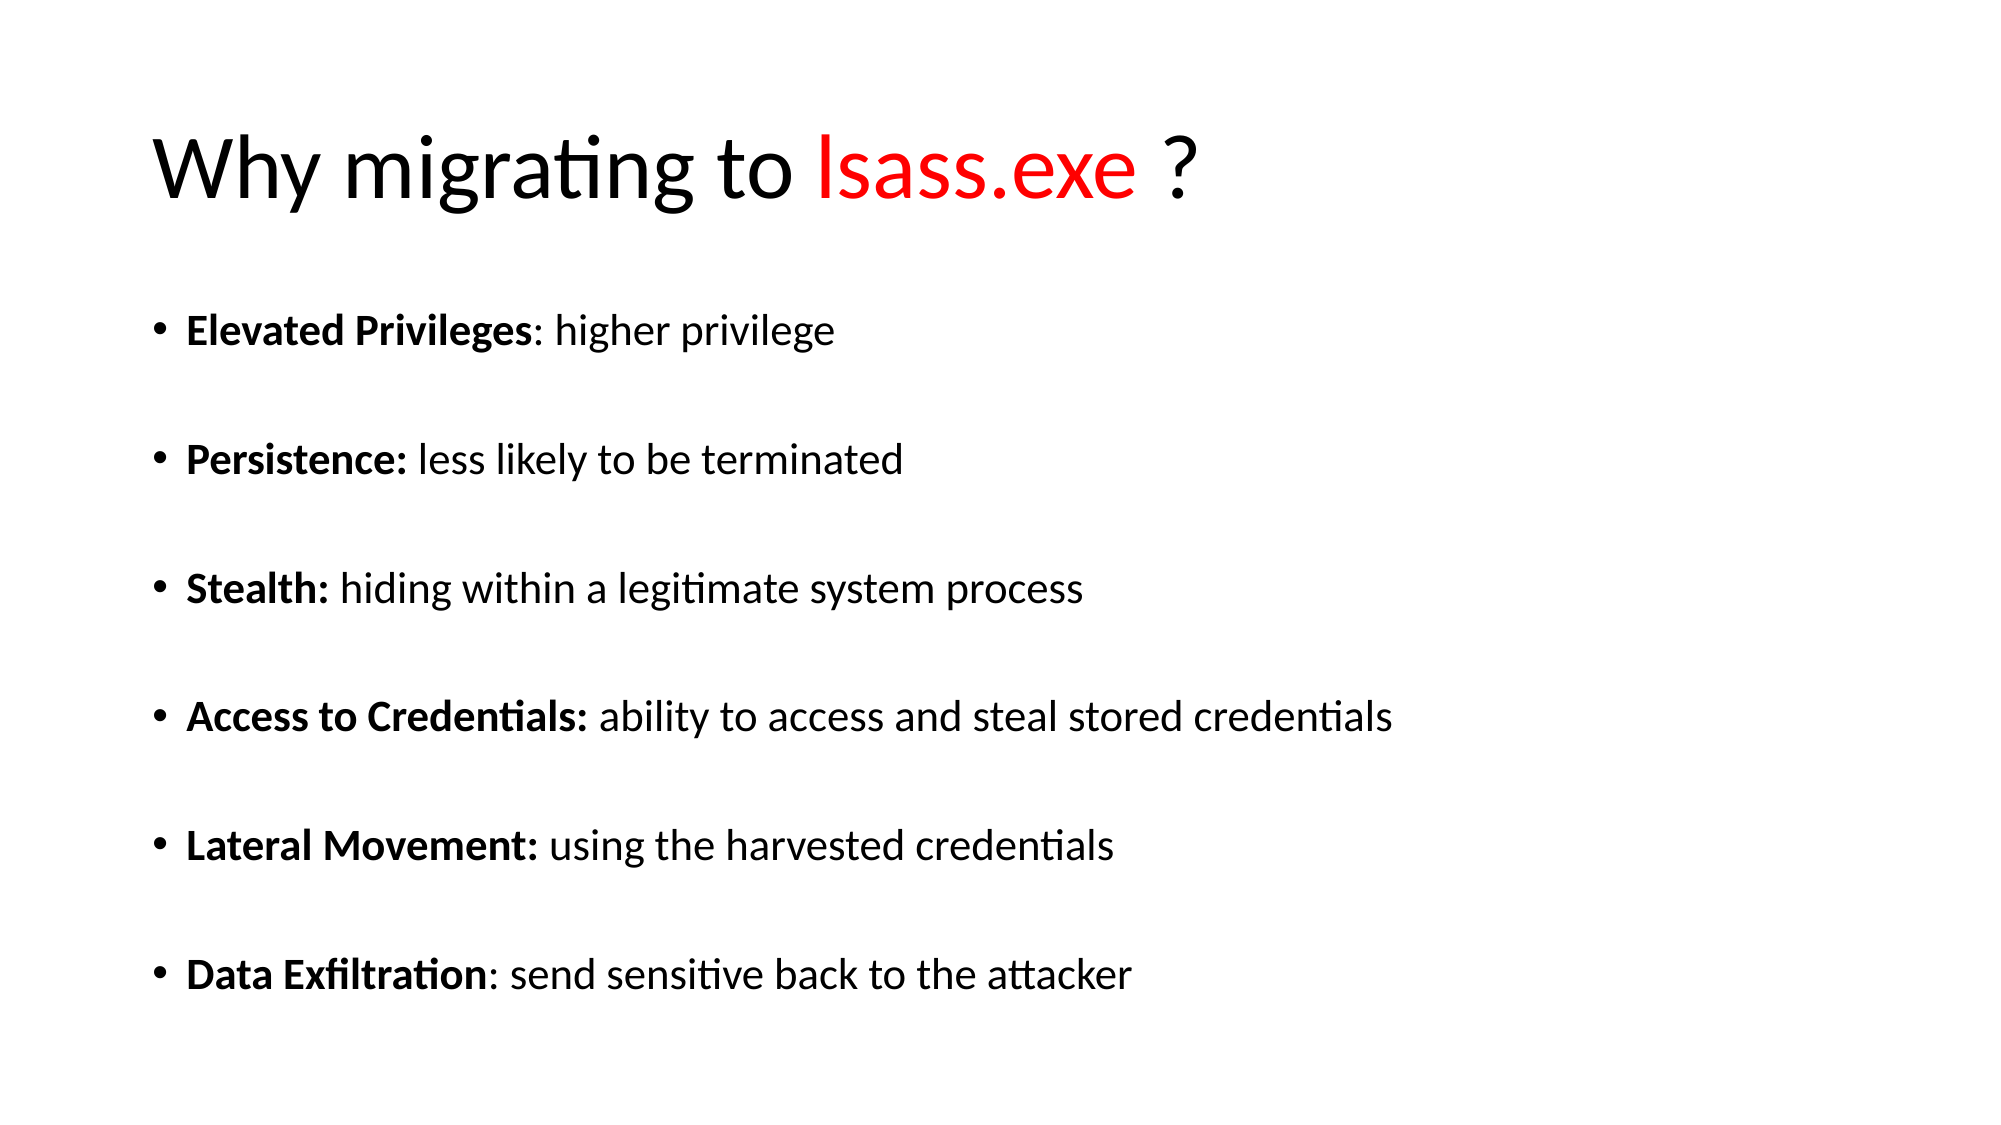

# Why migrating to lsass.exe ?
Elevated Privileges: higher privilege

Persistence: less likely to be terminated

Stealth: hiding within a legitimate system process

Access to Credentials: ability to access and steal stored credentials

Lateral Movement: using the harvested credentials

Data Exfiltration: send sensitive back to the attacker